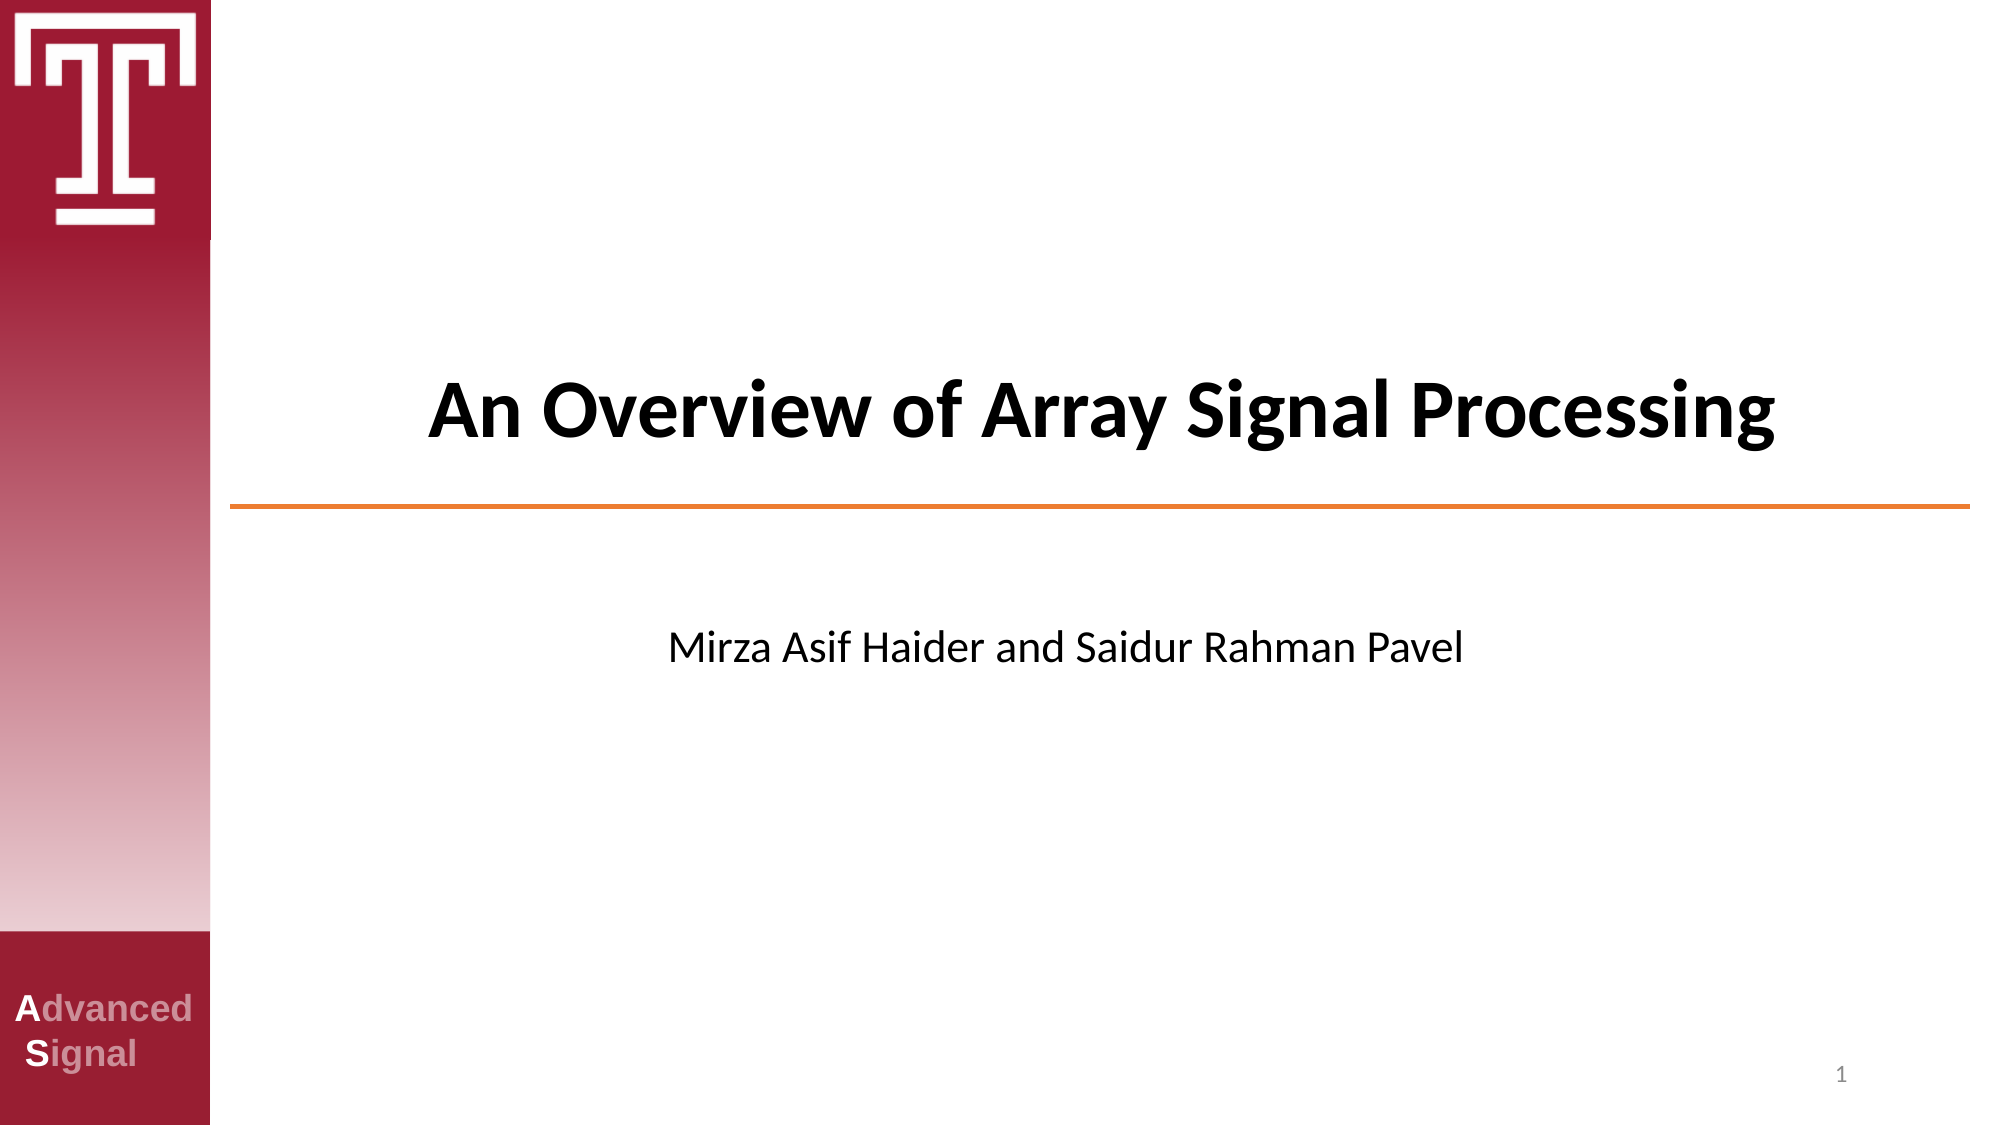

# An Overview of Array Signal Processing

Mirza Asif Haider and Saidur Rahman Pavel

 Advanced
 Signal
 Processing
 Laboratory
1